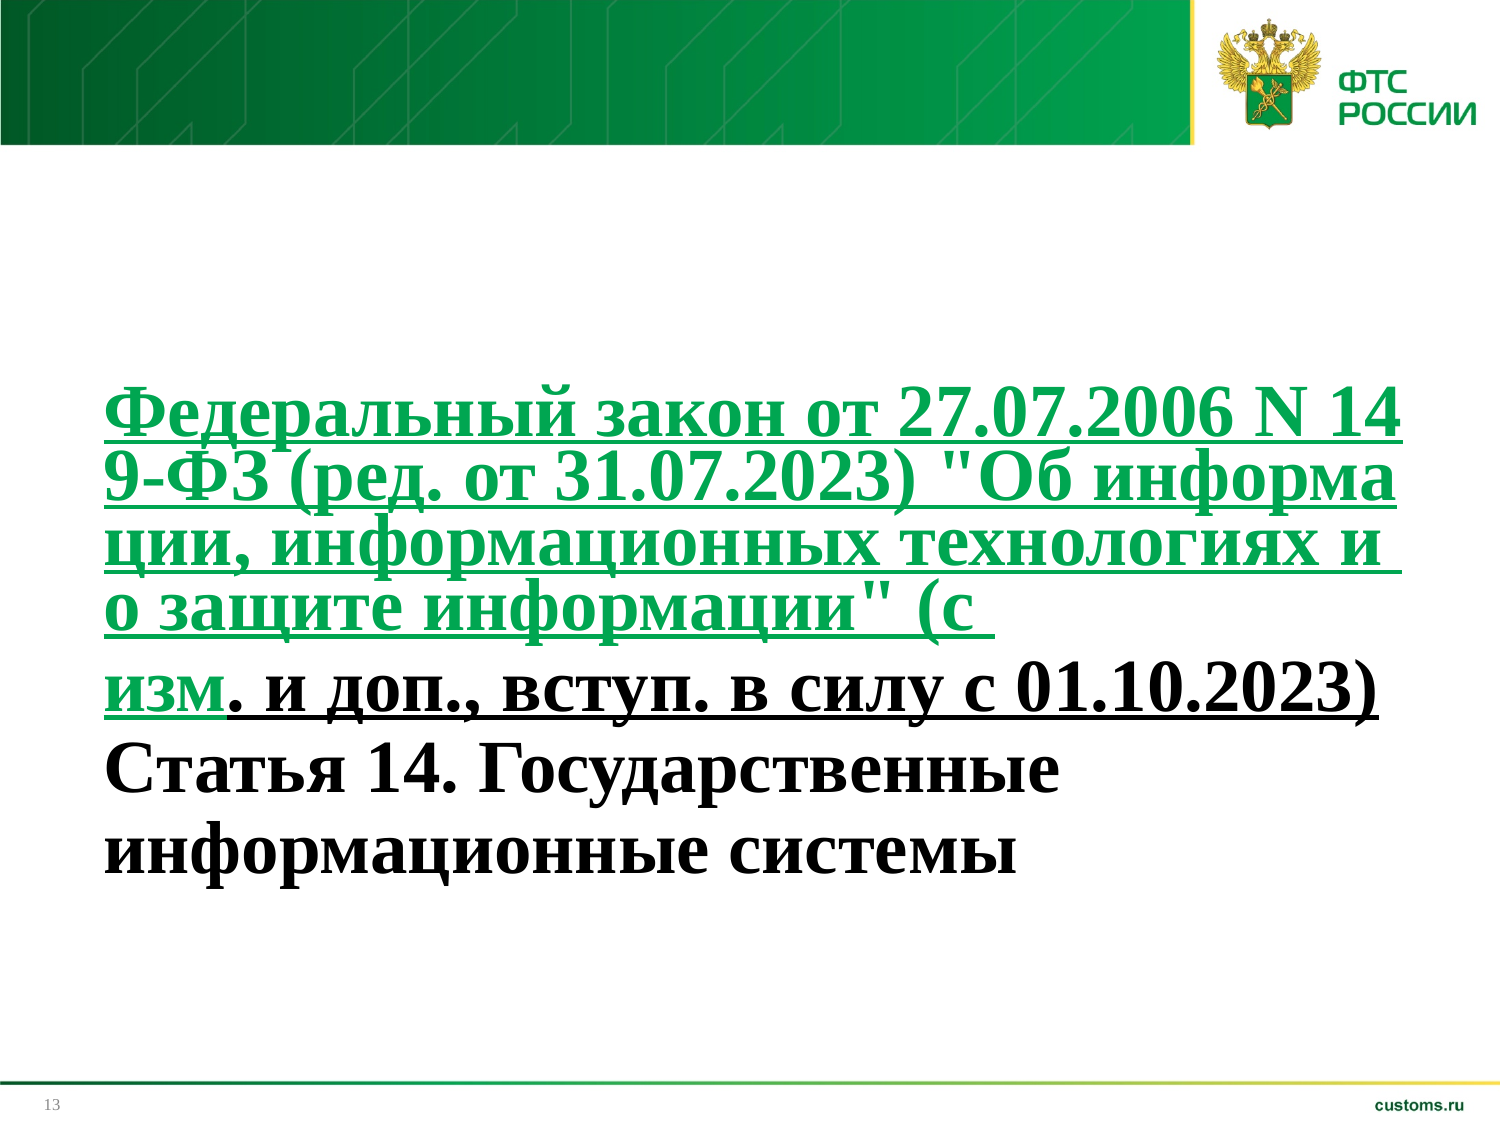

# Федеральный закон от 27.07.2006 N 149-ФЗ (ред. от 31.07.2023) "Об информации, информационных технологиях и о защите информации" (с изм. и доп., вступ. в силу с 01.10.2023) Статья 14. Государственные информационные системы
13